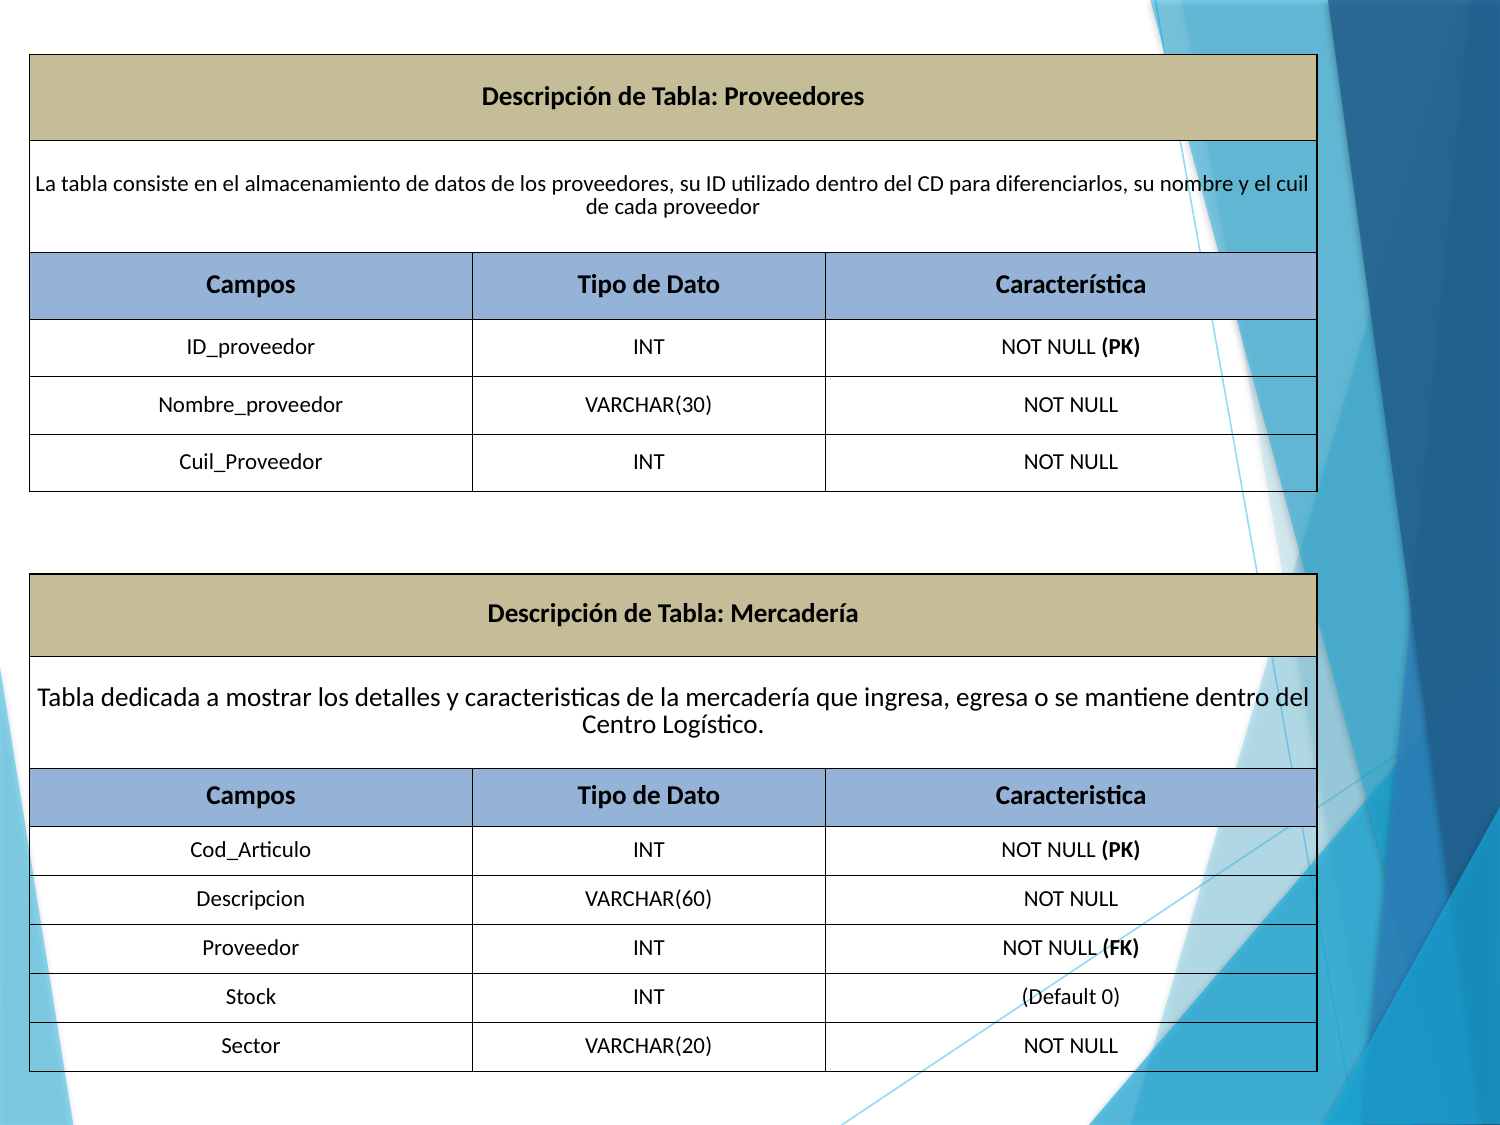

| Descripción de Tabla: Proveedores |  |  |
| --- | --- | --- |
| La tabla consiste en el almacenamiento de datos de los proveedores, su ID utilizado dentro del CD para diferenciarlos, su nombre y el cuil de cada proveedor |  |  |
| Campos | Tipo de Dato | Característica |
| ID\_proveedor | INT | NOT NULL (PK) |
| Nombre\_proveedor | VARCHAR(30) | NOT NULL |
| Cuil\_Proveedor | INT | NOT NULL |
| Descripción de Tabla: Mercadería |  |  |
| --- | --- | --- |
| Tabla dedicada a mostrar los detalles y caracteristicas de la mercadería que ingresa, egresa o se mantiene dentro del Centro Logístico. |  |  |
| Campos | Tipo de Dato | Caracteristica |
| Cod\_Articulo | INT | NOT NULL (PK) |
| Descripcion | VARCHAR(60) | NOT NULL |
| Proveedor | INT | NOT NULL (FK) |
| Stock | INT | (Default 0) |
| Sector | VARCHAR(20) | NOT NULL |